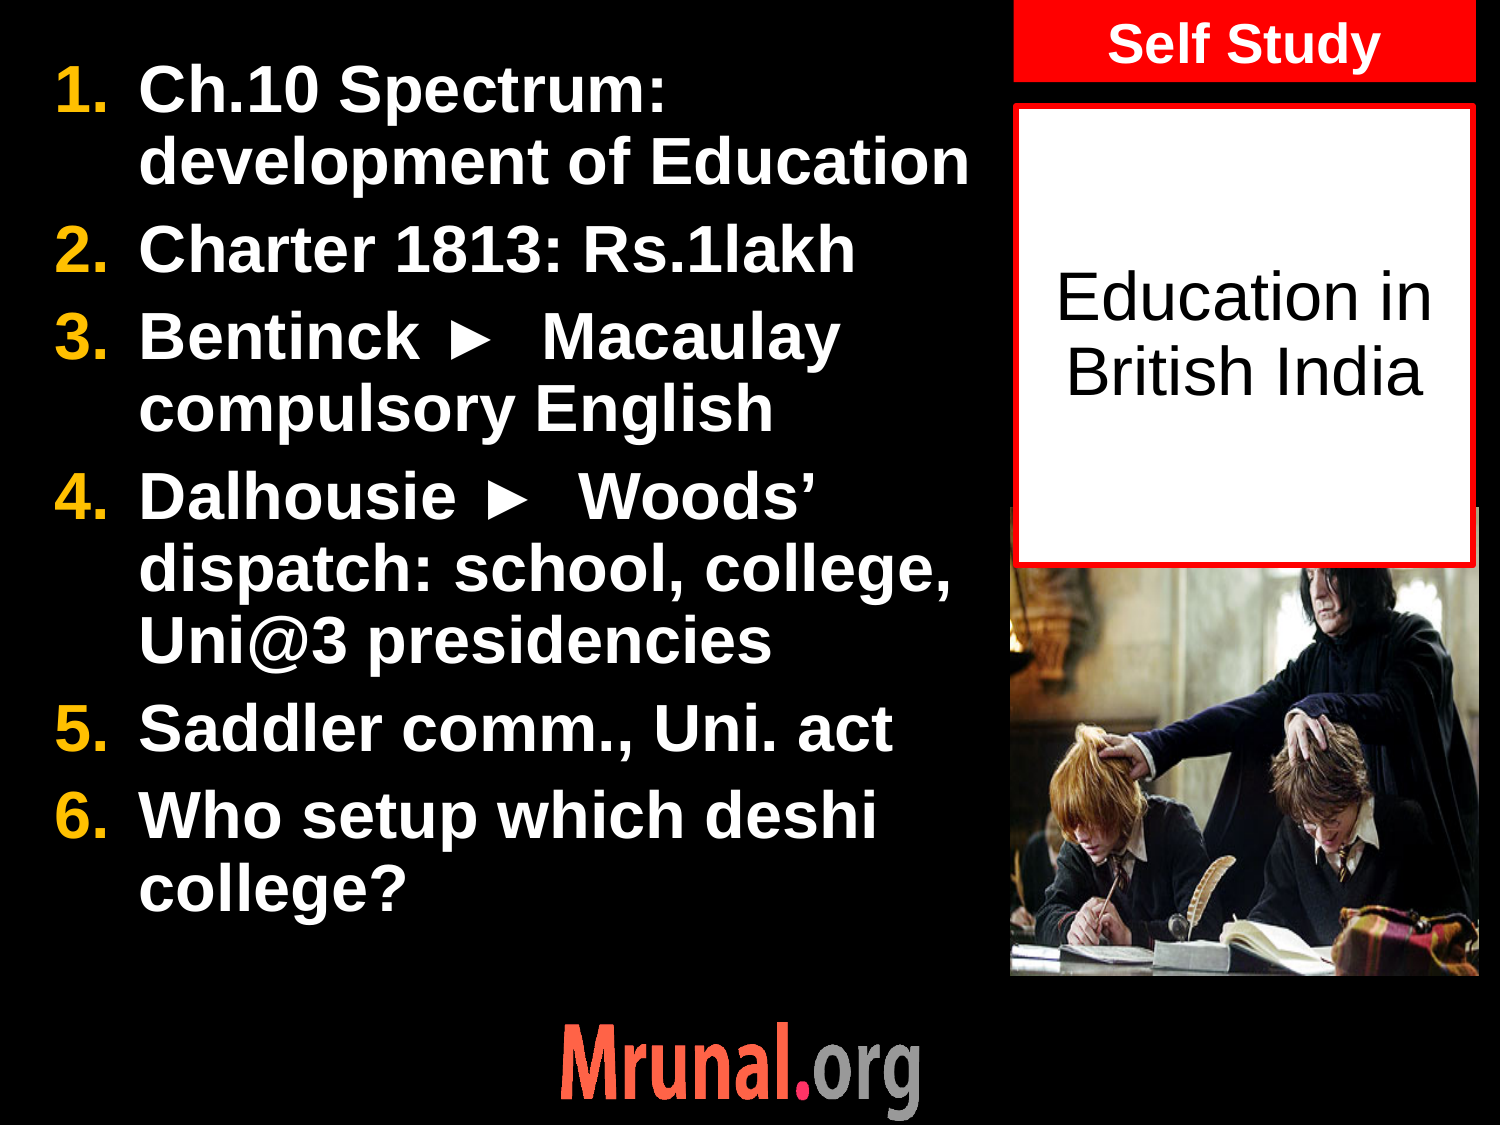

Ch.10 Spectrum: development of Education
Charter 1813: Rs.1lakh
Bentinck ►  Macaulay compulsory English
Dalhousie ►  Woods’ dispatch: school, college, Uni@3 presidencies
Saddler comm., Uni. act
Who setup which deshi college?
# Education in British India